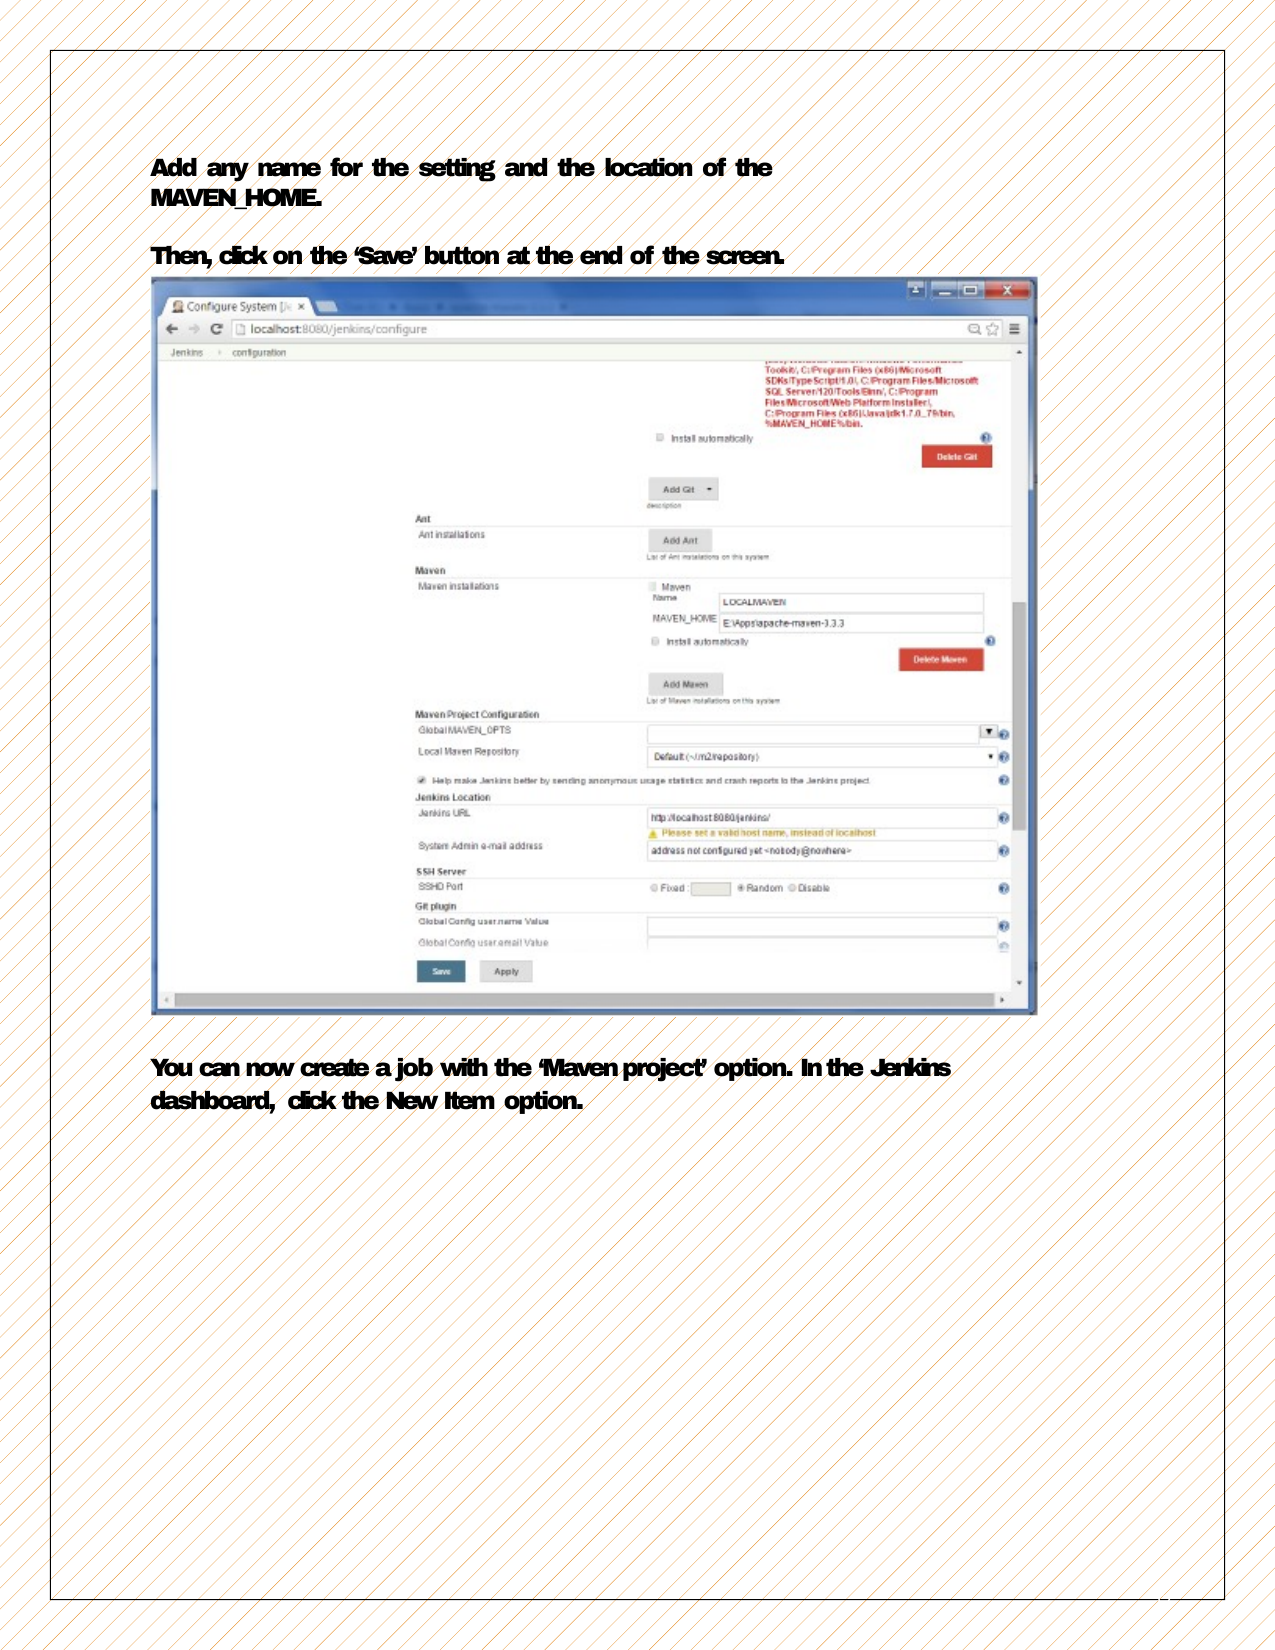

Add any name for the setting and the location of the MAVEN_HOME.

Then, click on the ‘Save’ button at the end of the screen.

You can now create a job with the ‘Maven project’ option. In the Jenkins dashboard,  click the New Item option.
17